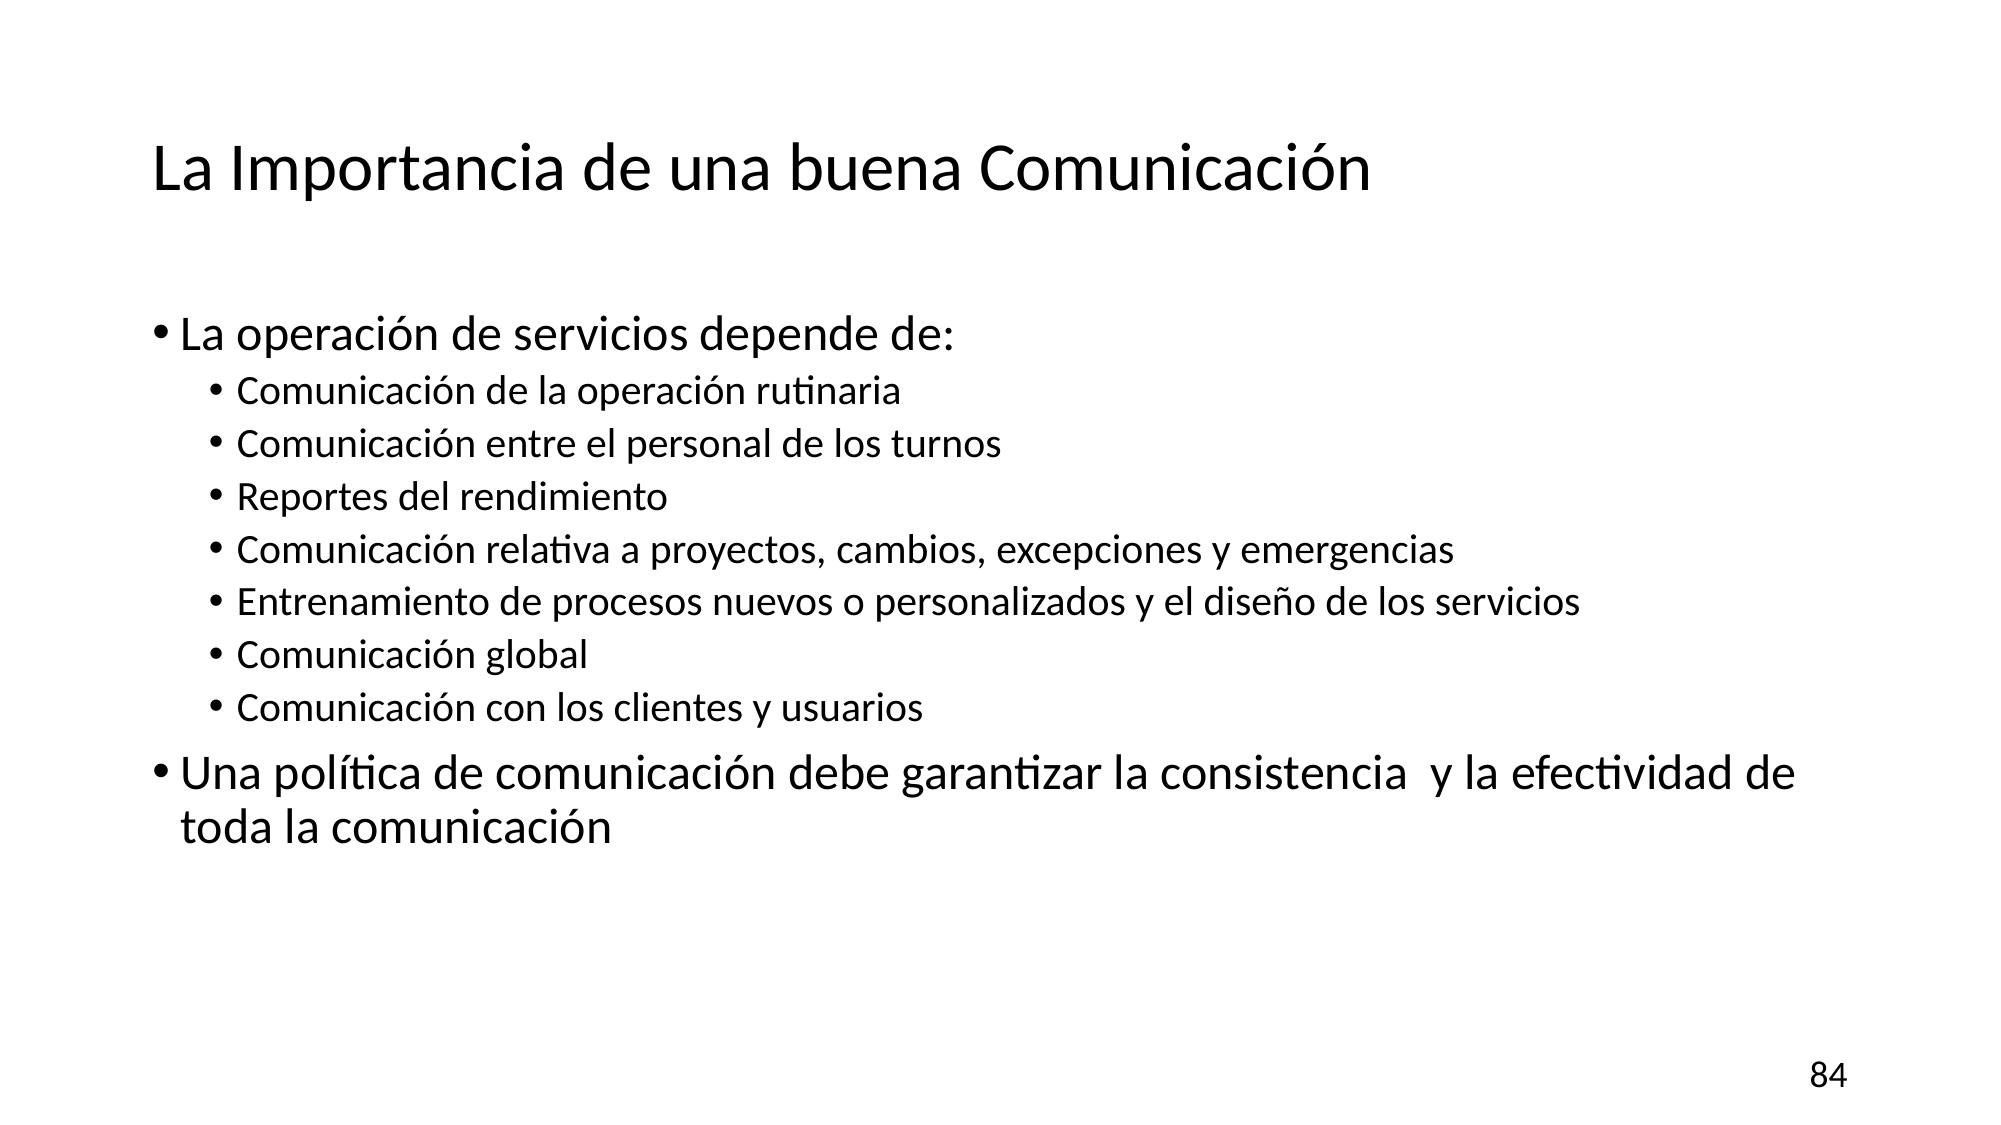

# La Importancia de una buena Comunicación
La operación de servicios depende de:
Comunicación de la operación rutinaria
Comunicación entre el personal de los turnos
Reportes del rendimiento
Comunicación relativa a proyectos, cambios, excepciones y emergencias
Entrenamiento de procesos nuevos o personalizados y el diseño de los servicios
Comunicación global
Comunicación con los clientes y usuarios
Una política de comunicación debe garantizar la consistencia  y la efectividad de toda la comunicación
84